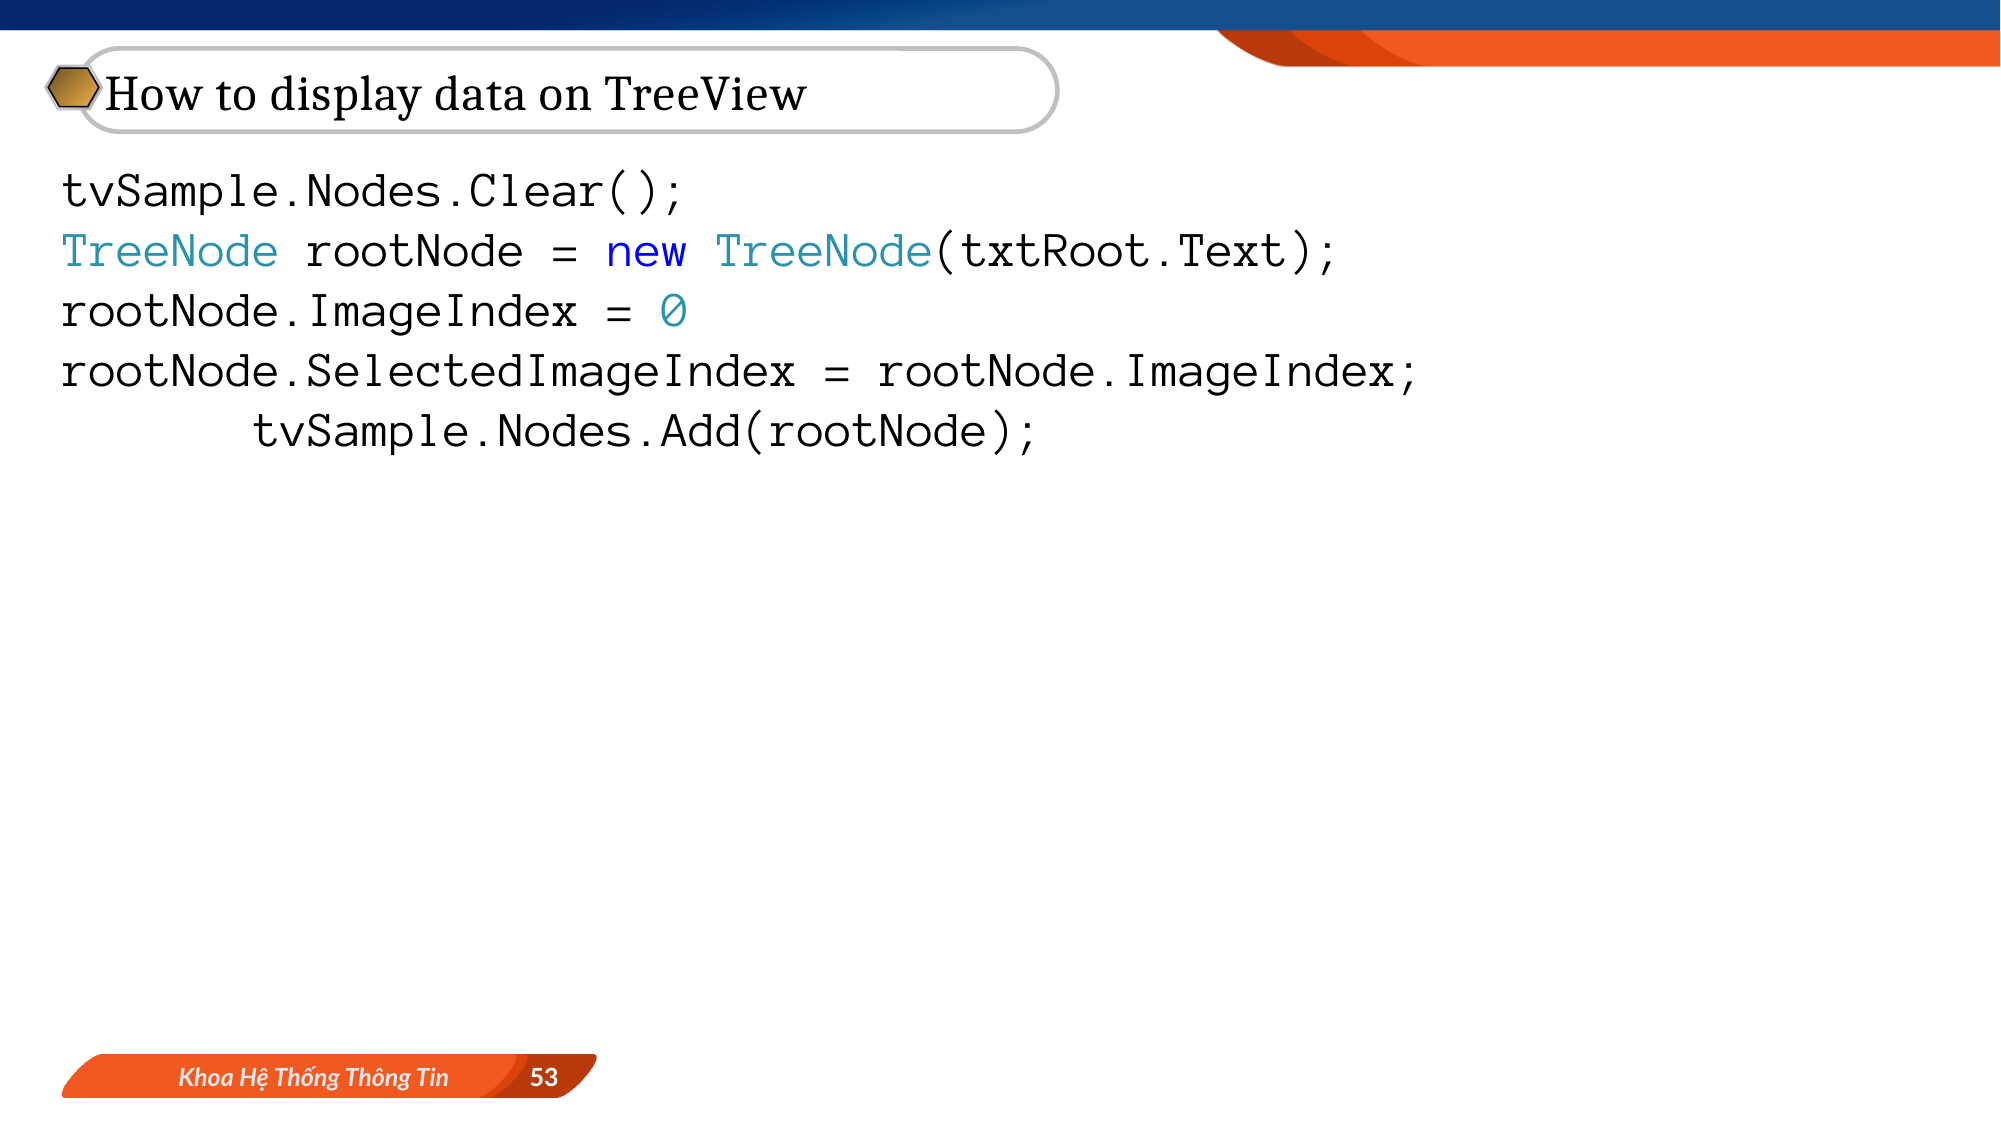

How to display data on TreeView

tvSample.Nodes.Clear();
TreeNode rootNode = new TreeNode(txtRoot.Text);
rootNode.ImageIndex = 0
rootNode.SelectedImageIndex = rootNode.ImageIndex;         tvSample.Nodes.Add(rootNode);
53
Khoa Hệ Thống Thông Tin